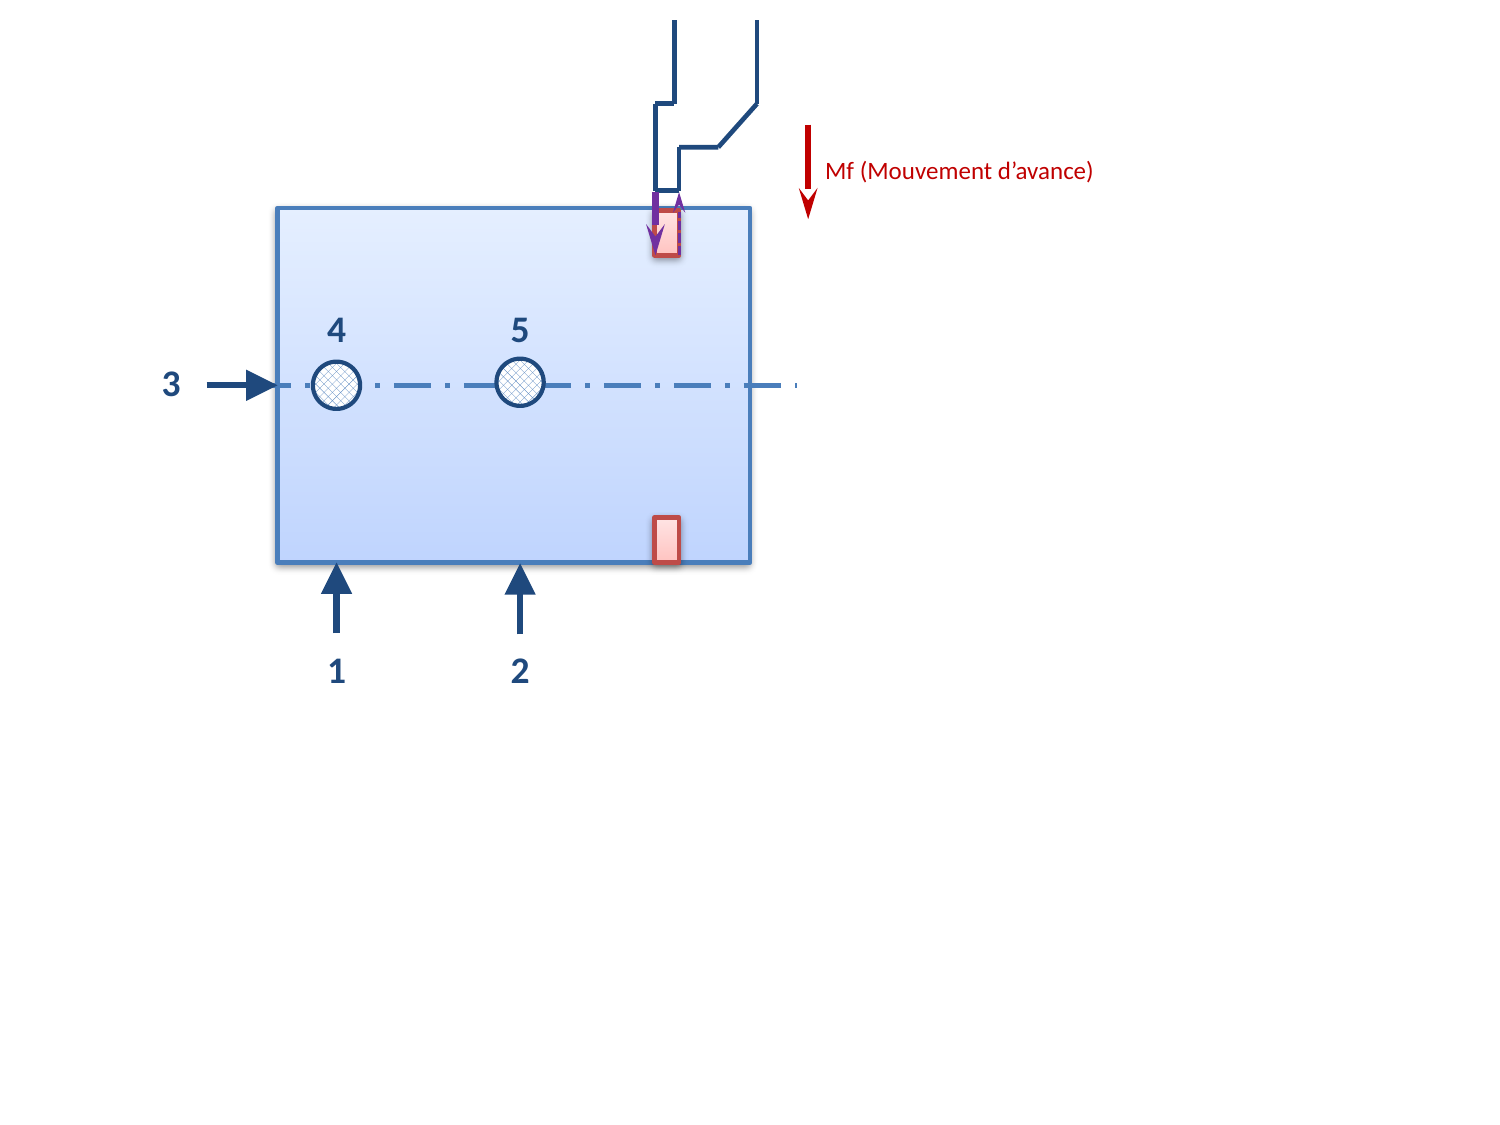

Mf (Mouvement d’avance)

4
5
3

1
2